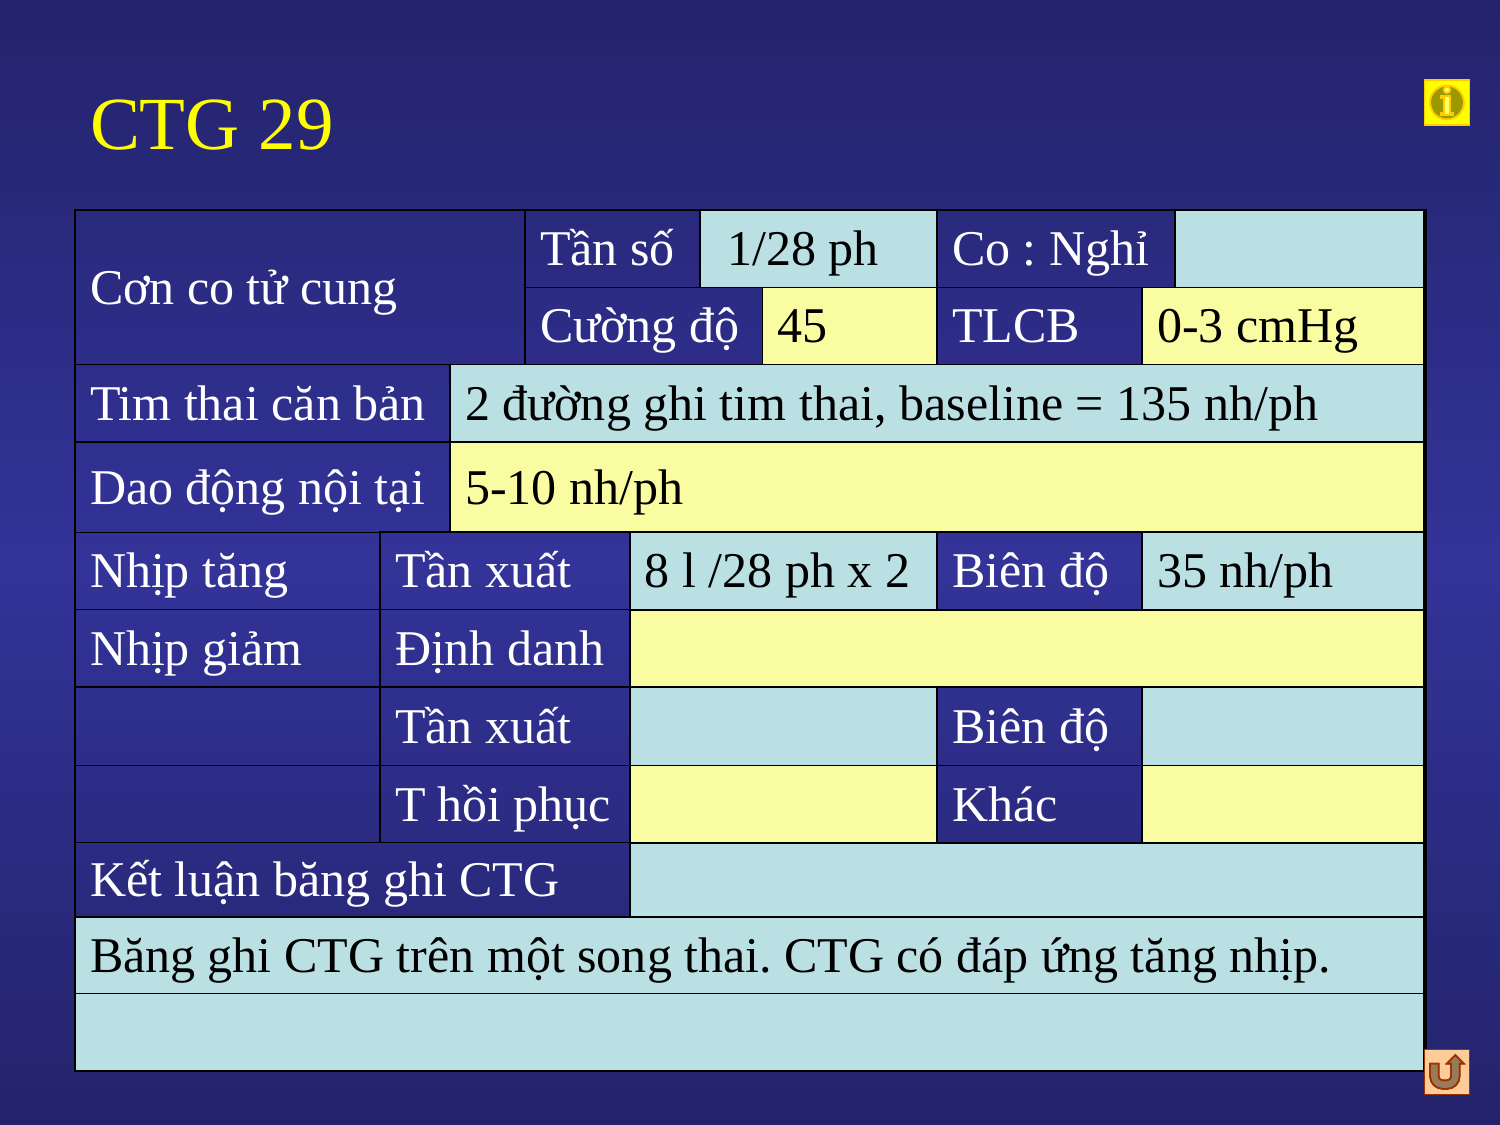

# CTG 29

| Cơn co tử cung |  |  | Tần số |  | 1/28 ph |  | Co : Nghỉ |  |  |
| --- | --- | --- | --- | --- | --- | --- | --- | --- | --- |
|  |  |  | Cường độ |  |  | 45 | TLCB | 0-3 cmHg |  |
| Tim thai căn bản |  | 2 đường ghi tim thai, baseline = 135 nh/ph |  |  |  |  |  |  |  |
| Dao động nội tại |  | 5-10 nh/ph |  |  |  |  |  |  |  |
| Nhịp tăng | Tần xuất |  |  | 8 l /28 ph x 2 |  |  | Biên độ | 35 nh/ph |  |
| Nhịp giảm | Định danh |  |  |  |  |  |  |  |  |
|  | Tần xuất |  |  |  |  |  | Biên độ |  |  |
|  | T hồi phục |  |  |  |  |  | Khác |  |  |
| Kết luận băng ghi CTG |  |  |  |  |  |  |  |  |  |
| Băng ghi CTG trên một song thai. CTG có đáp ứng tăng nhịp. |  |  |  |  |  |  |  |  |  |
|  |  |  |  |  |  |  |  |  |  |